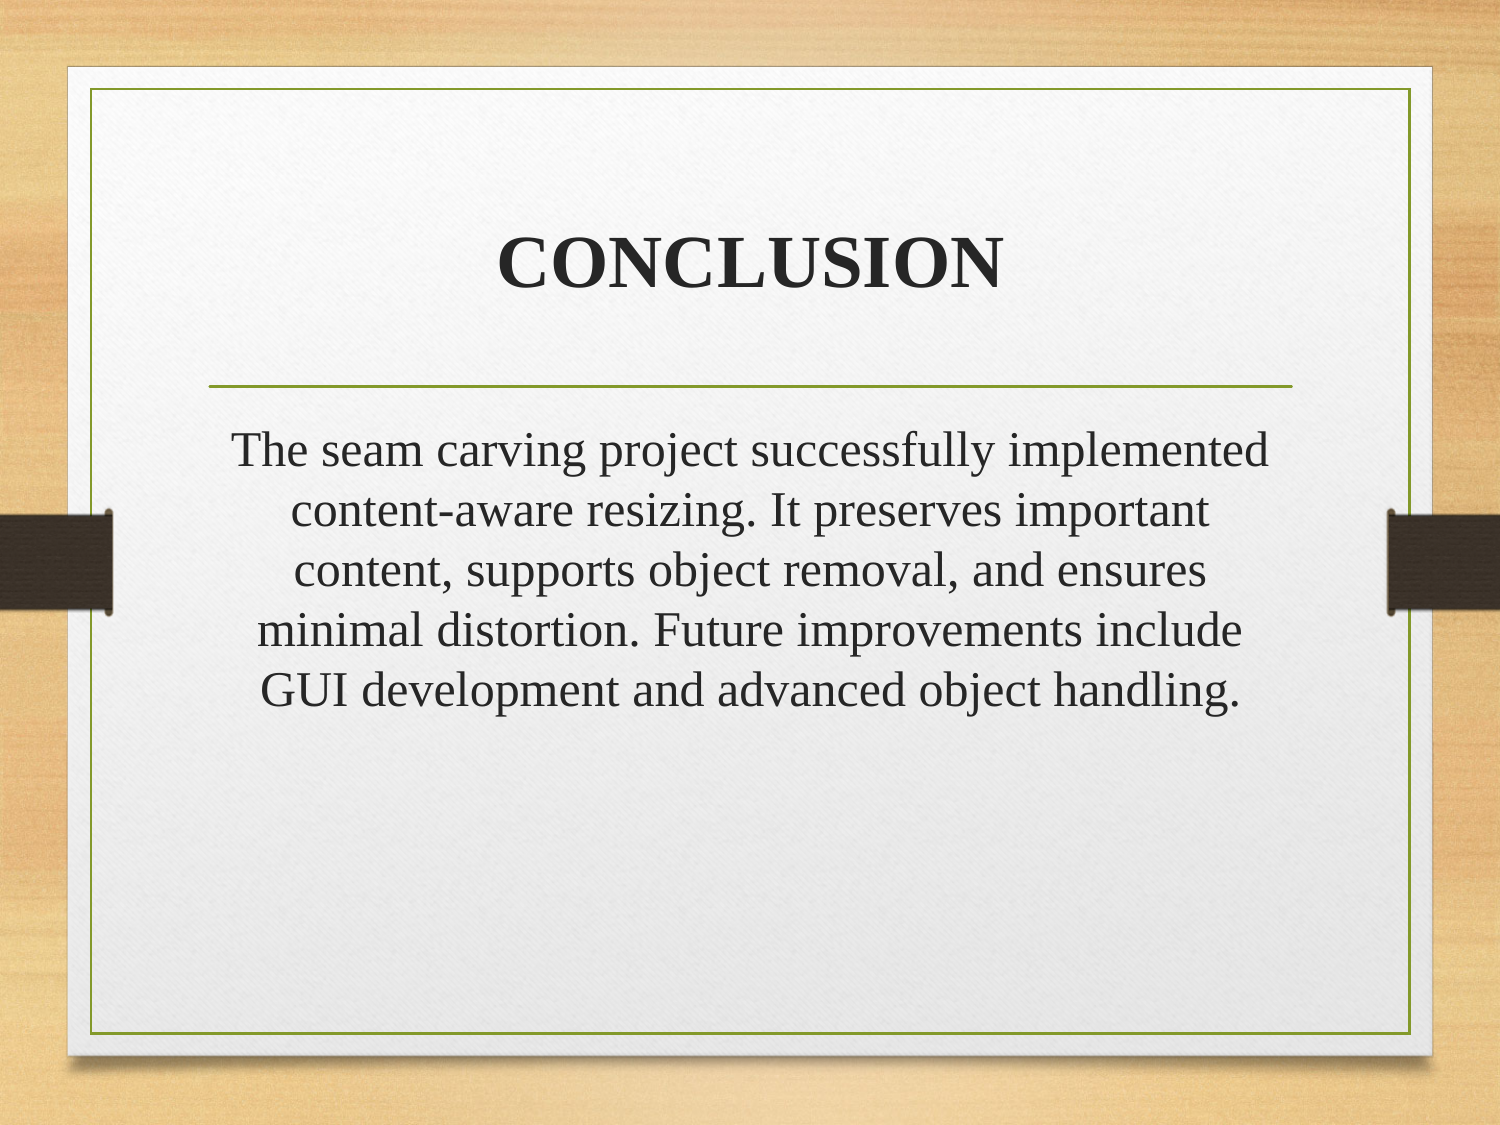

# CONCLUSION
The seam carving project successfully implemented content-aware resizing. It preserves important content, supports object removal, and ensures minimal distortion. Future improvements include GUI development and advanced object handling.